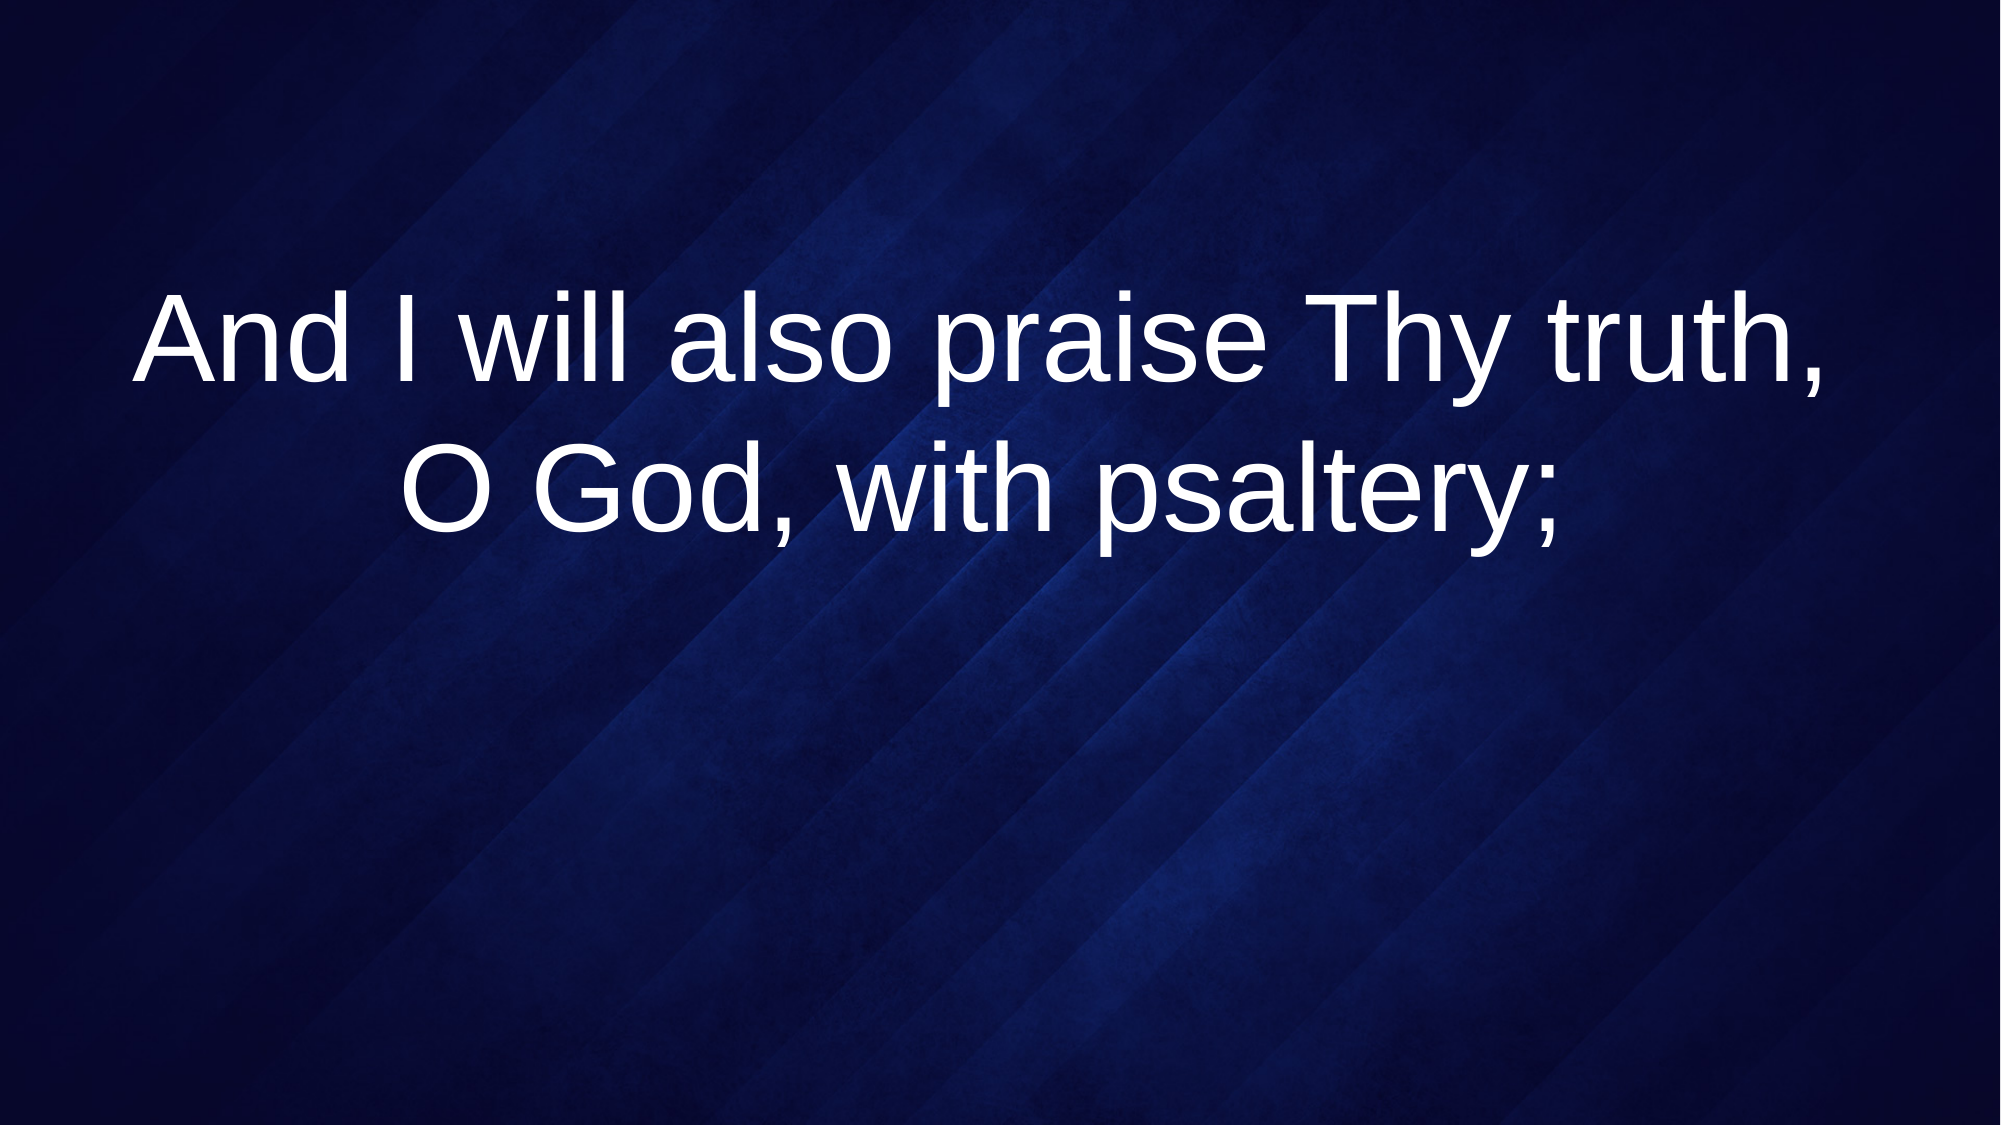

# And I will also praise Thy truth, O God, with psaltery;